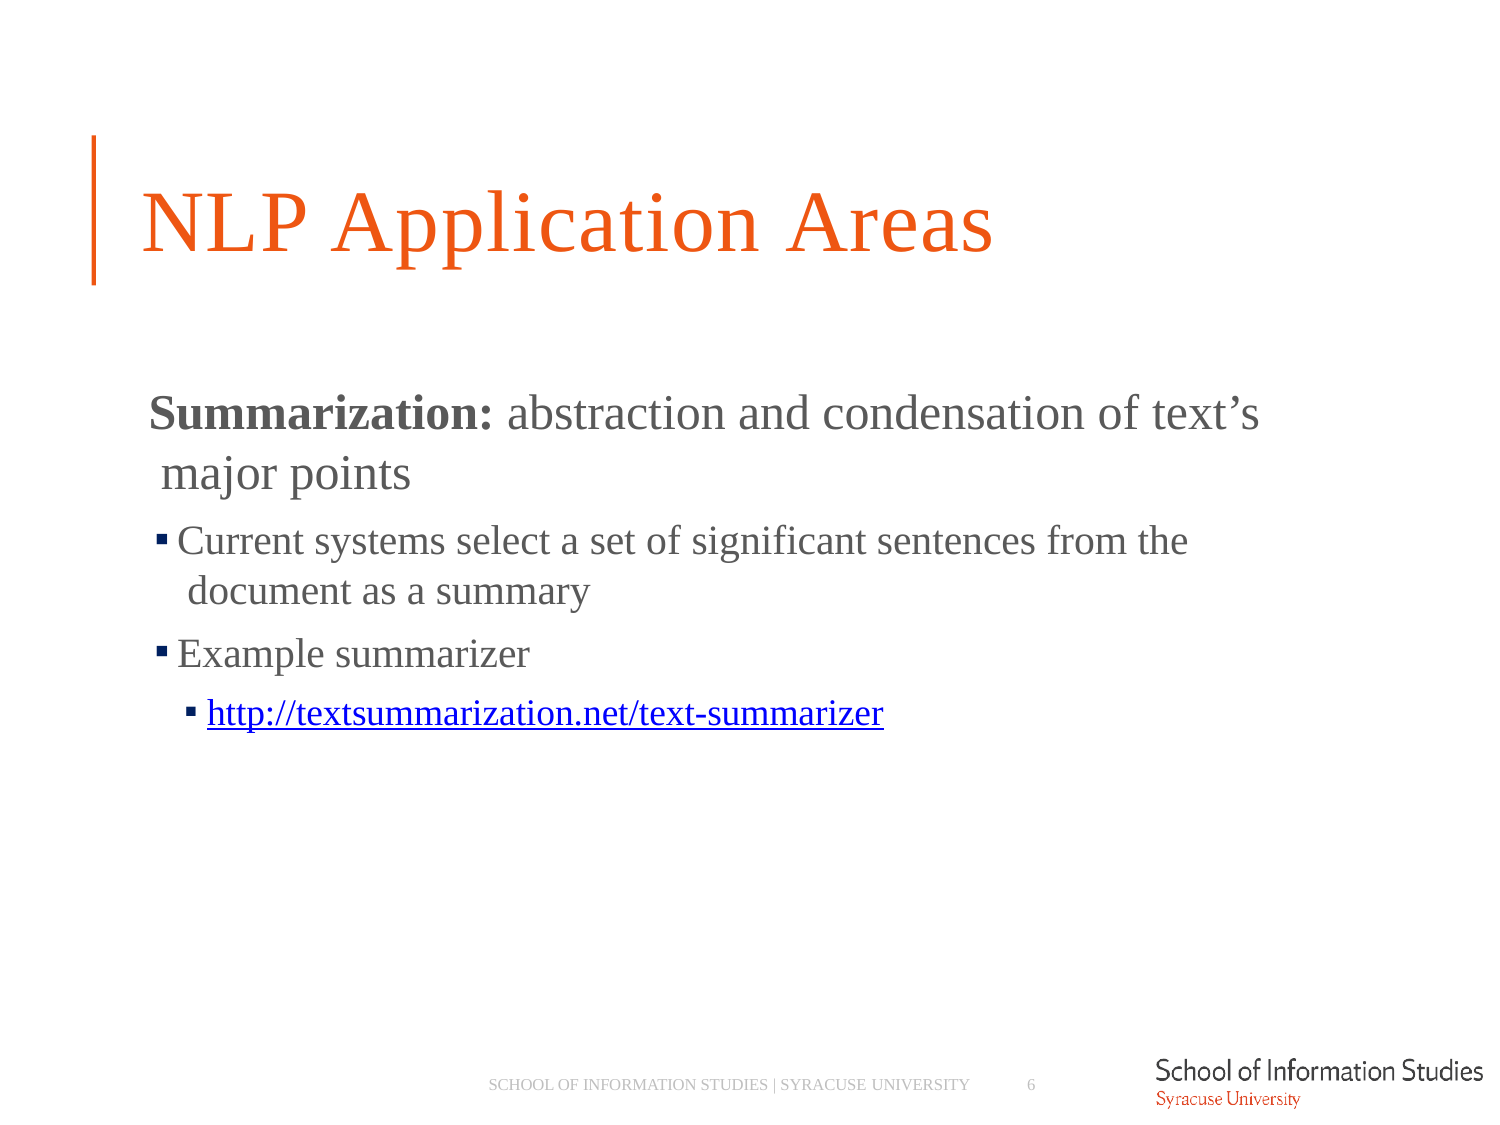

# NLP Application Areas
Summarization: abstraction and condensation of text’s  major points
Current systems select a set of significant sentences from the  document as a summary
Example summarizer
http://textsummarization.net/text-summarizer
SCHOOL OF INFORMATION STUDIES | SYRACUSE UNIVERSITY
6